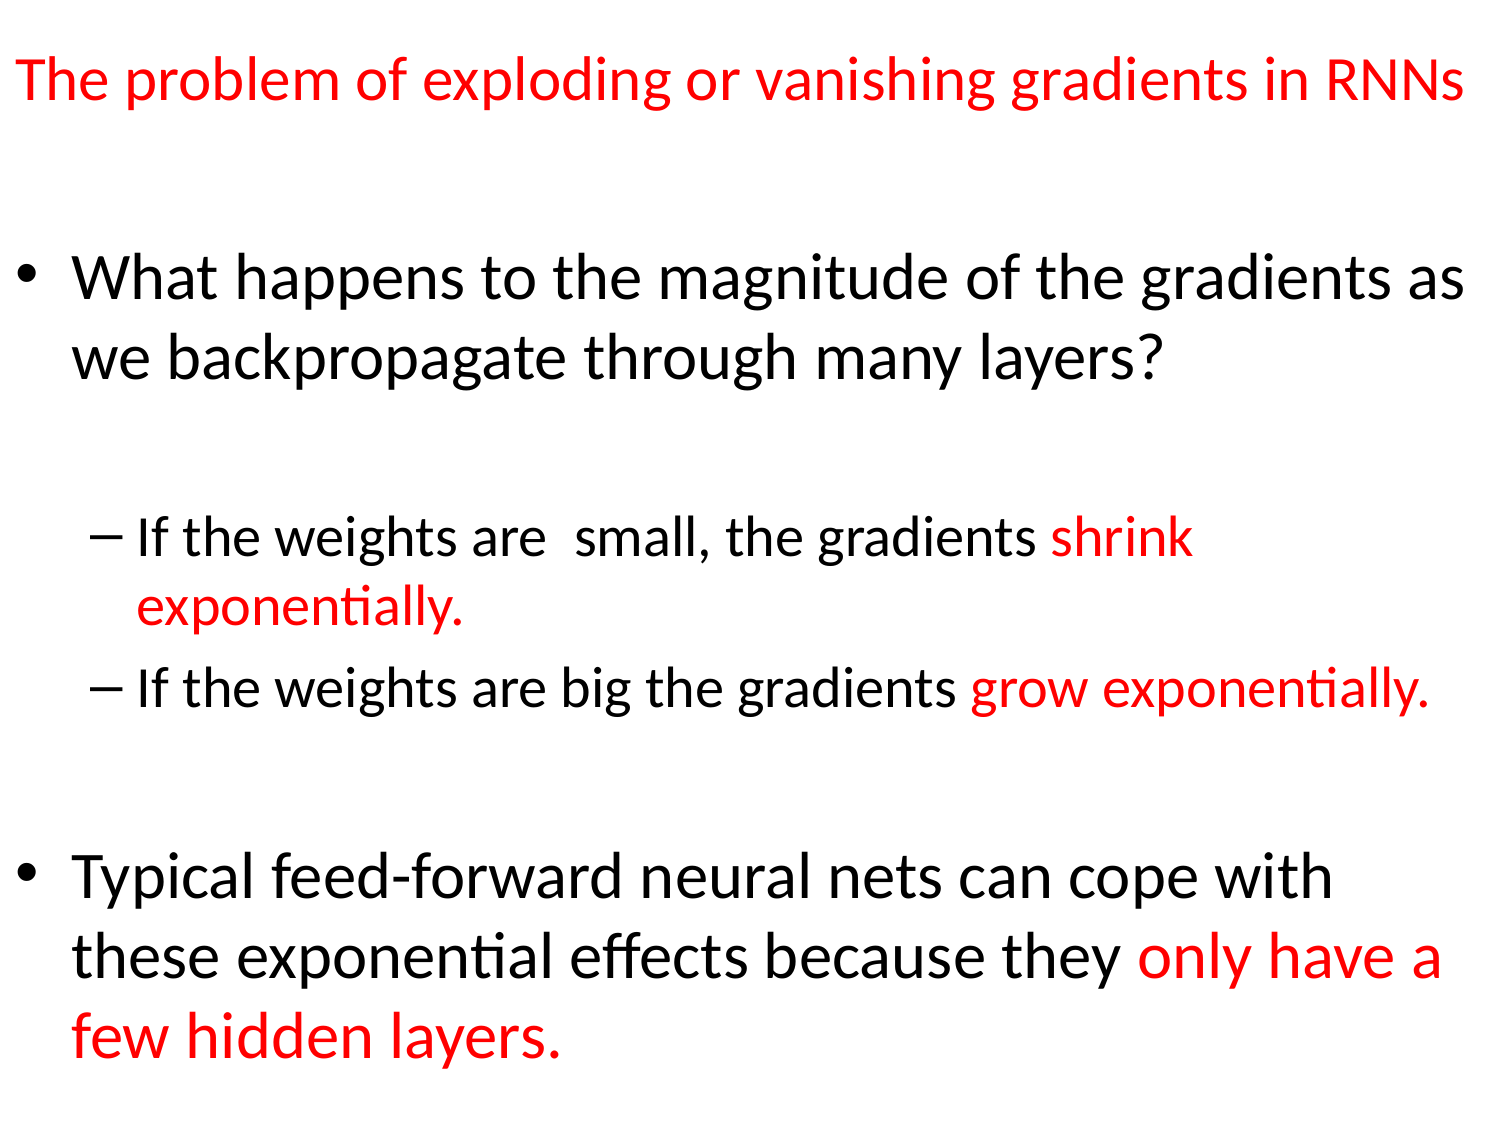

# The problem of exploding or vanishing gradients in RNNs
What happens to the magnitude of the gradients as we backpropagate through many layers?

If the weights are  small, the gradients shrink exponentially.
If the weights are big the gradients grow exponentially.

Typical feed-forward neural nets can cope with these exponential effects because they only have a few hidden layers.